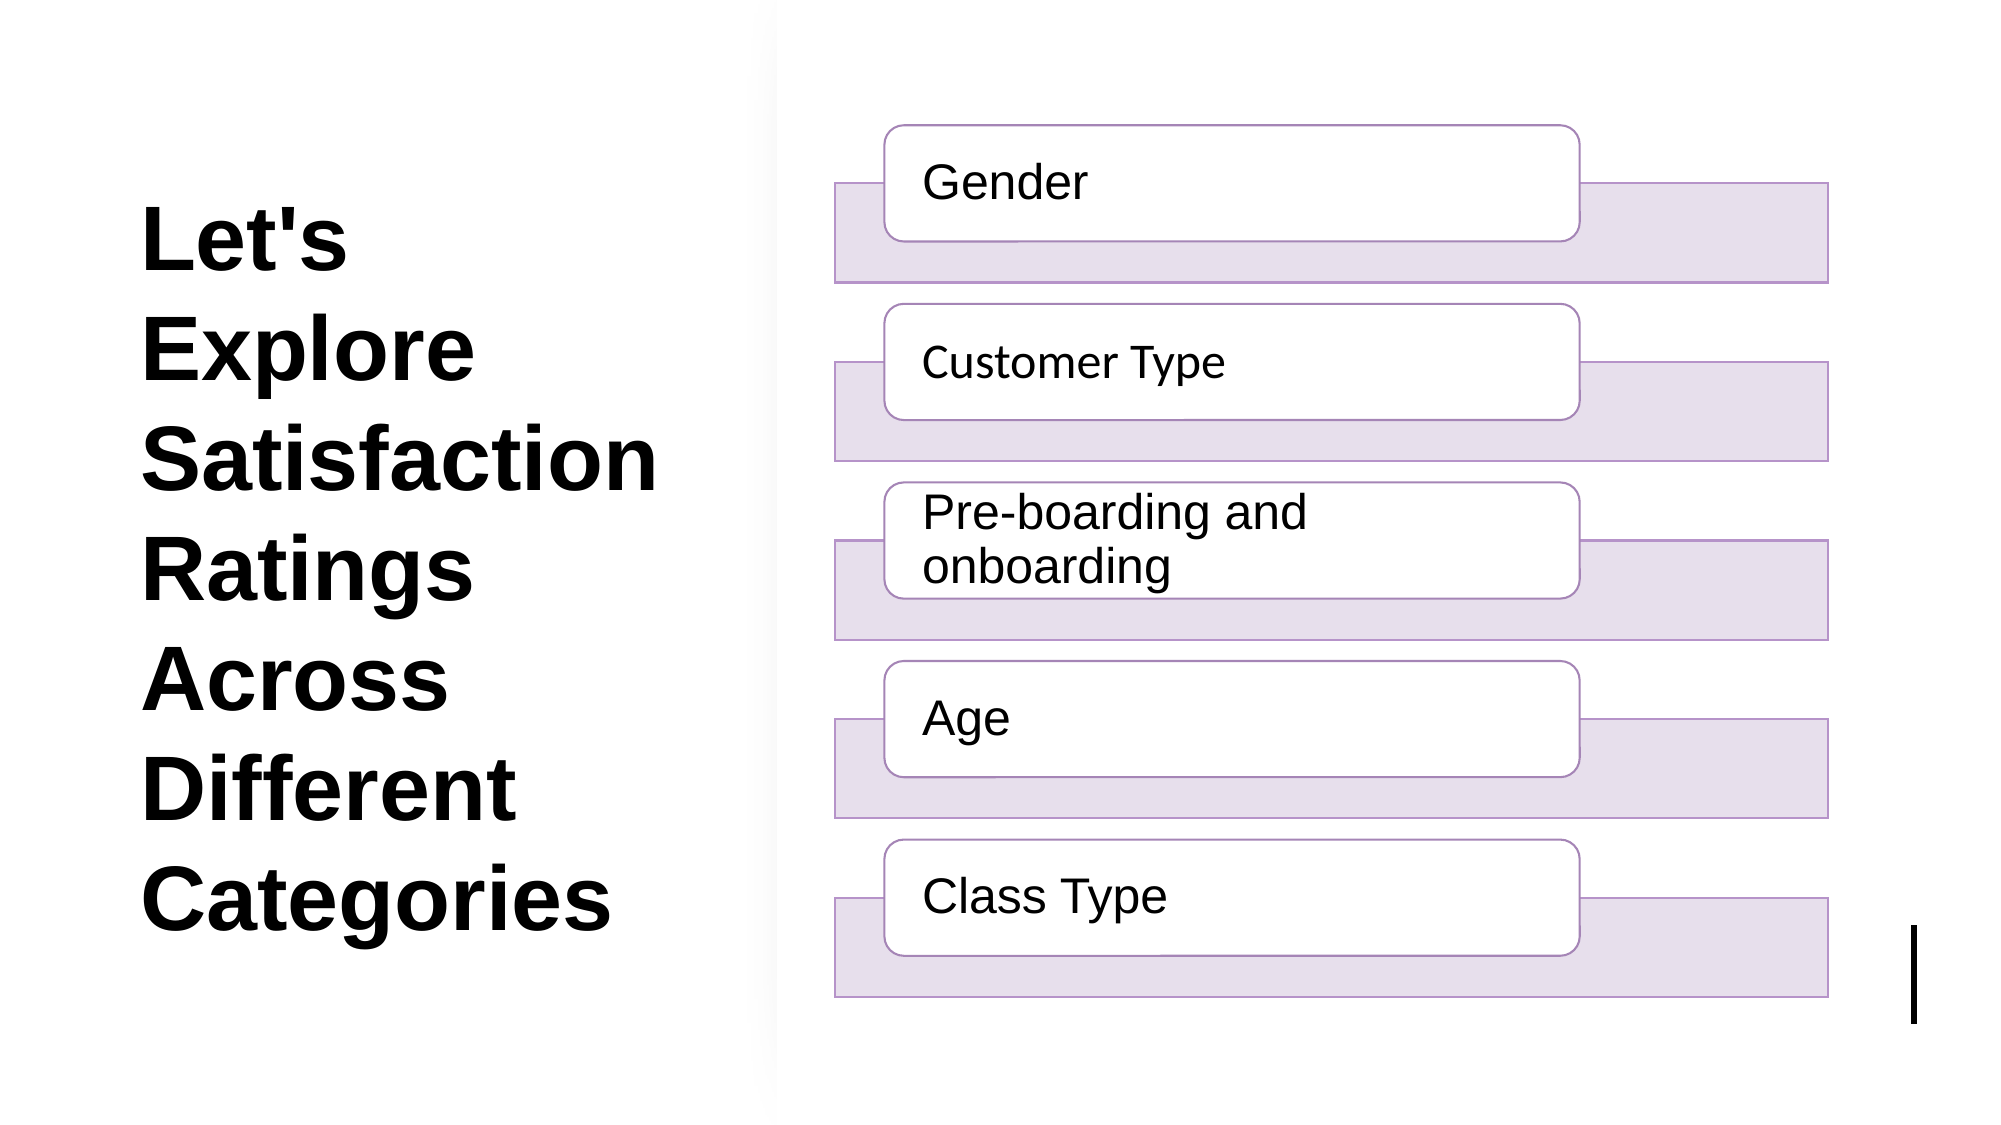

Gender
Customer Type
Pre-boarding and onboarding
Age
Class Type
Let's Explore Satisfaction Ratings Across Different Categories